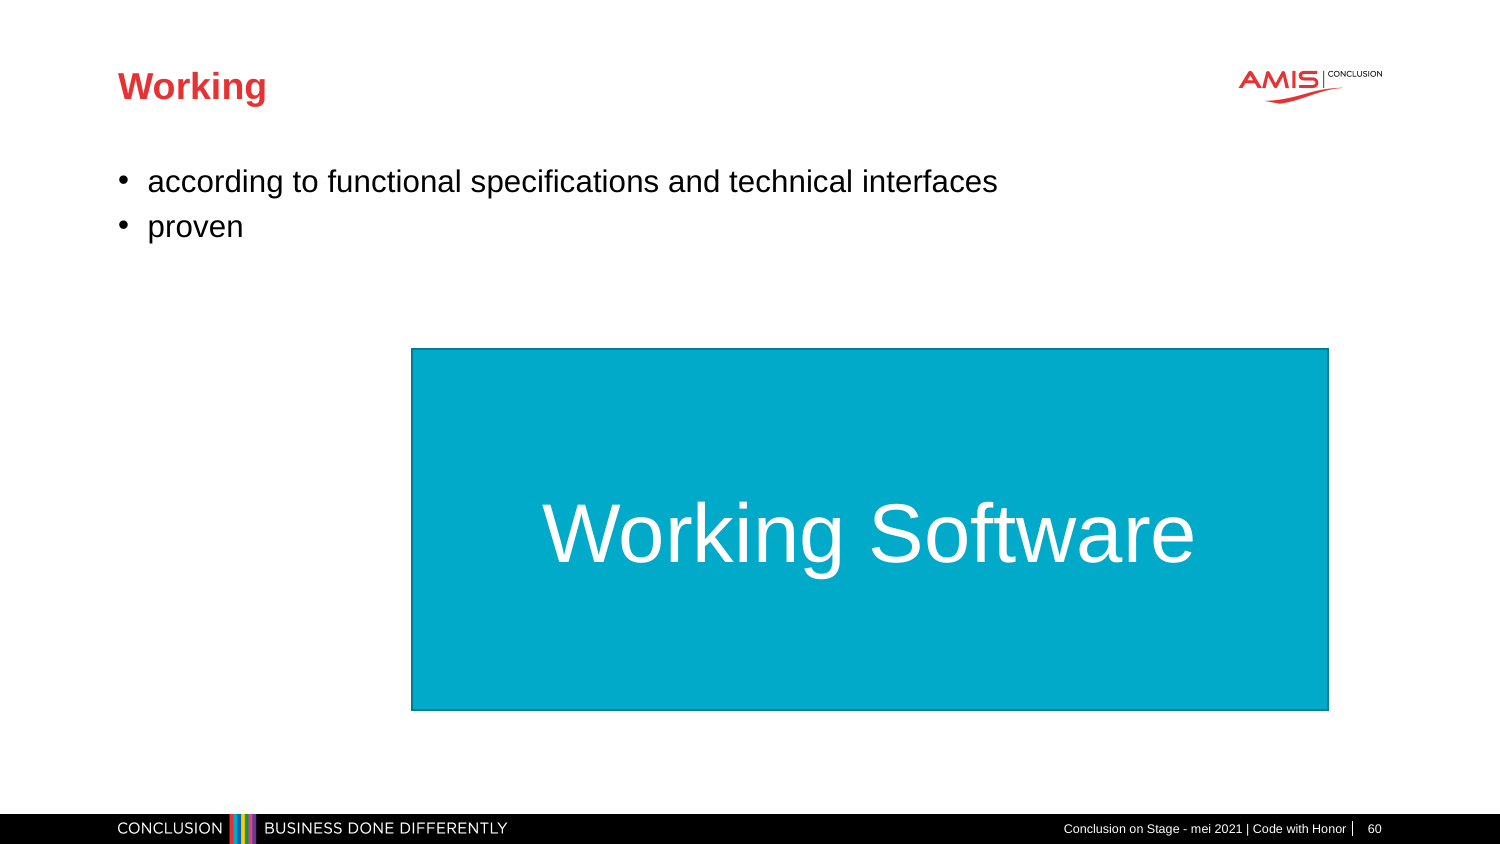

# Working
according to functional specifications and technical interfaces
proven
Working Software
Conclusion on Stage - mei 2021 | Code with Honor
60